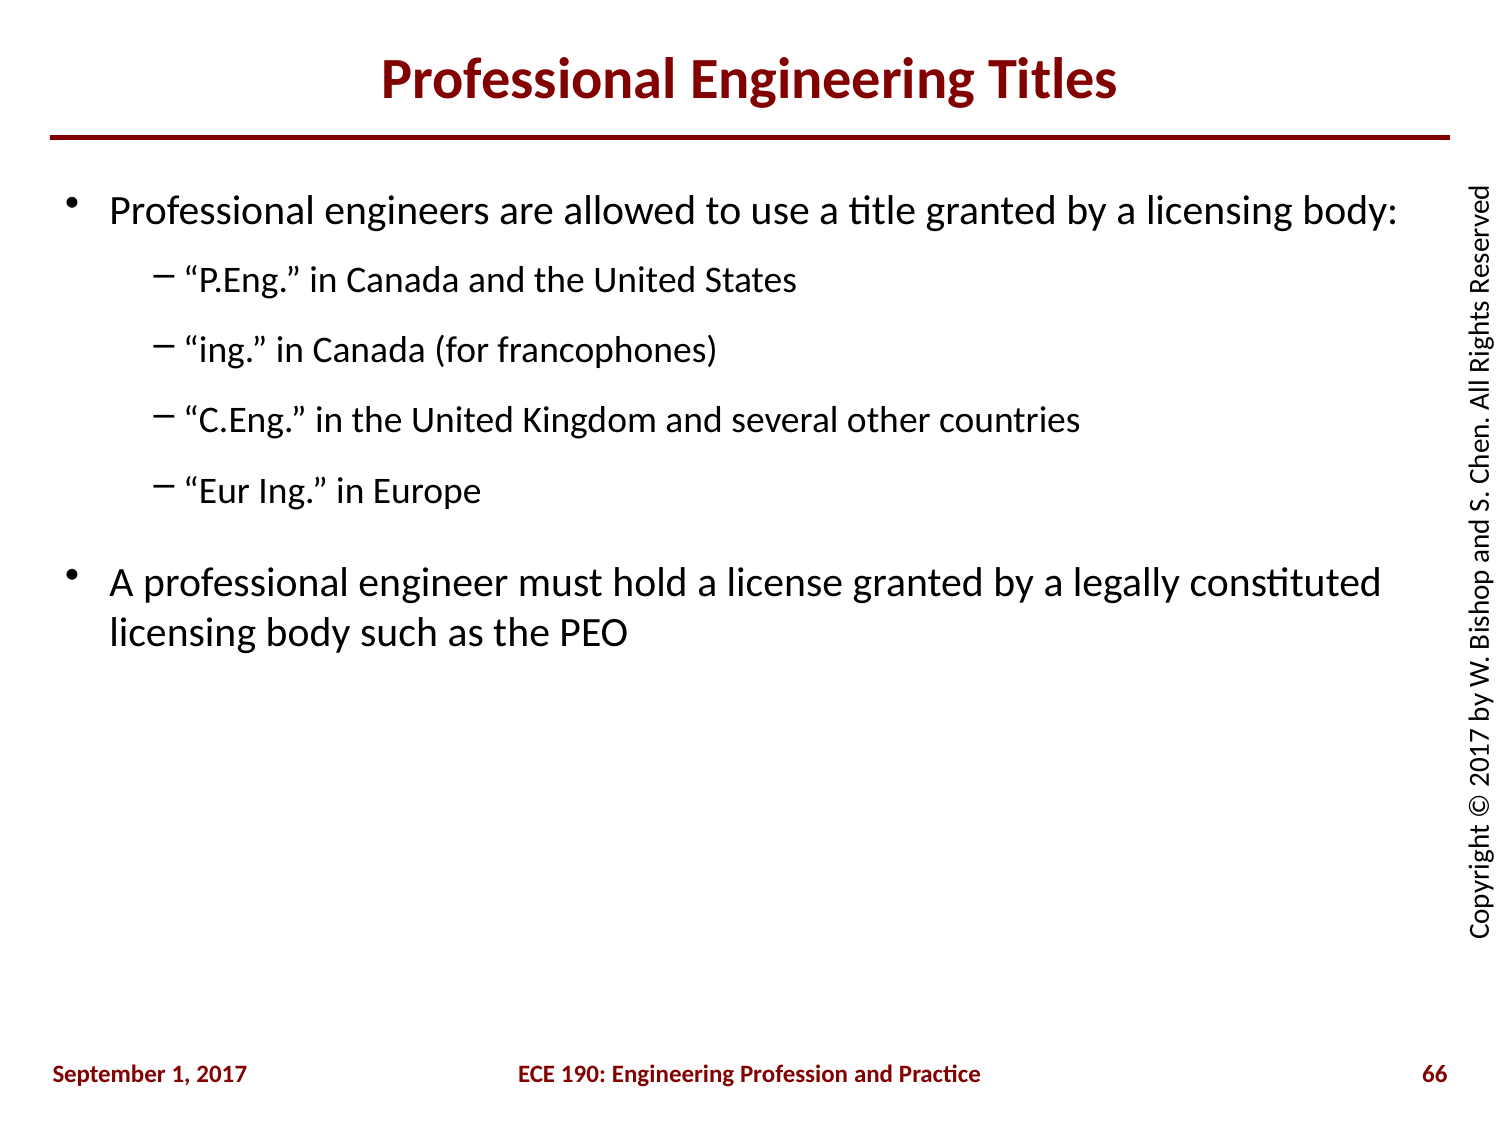

# Professional Engineering Titles
Professional engineers are allowed to use a title granted by a licensing body:
“P.Eng.” in Canada and the United States
“ing.” in Canada (for francophones)
“C.Eng.” in the United Kingdom and several other countries
“Eur Ing.” in Europe
A professional engineer must hold a license granted by a legally constituted licensing body such as the PEO
September 1, 2017
ECE 190: Engineering Profession and Practice
66